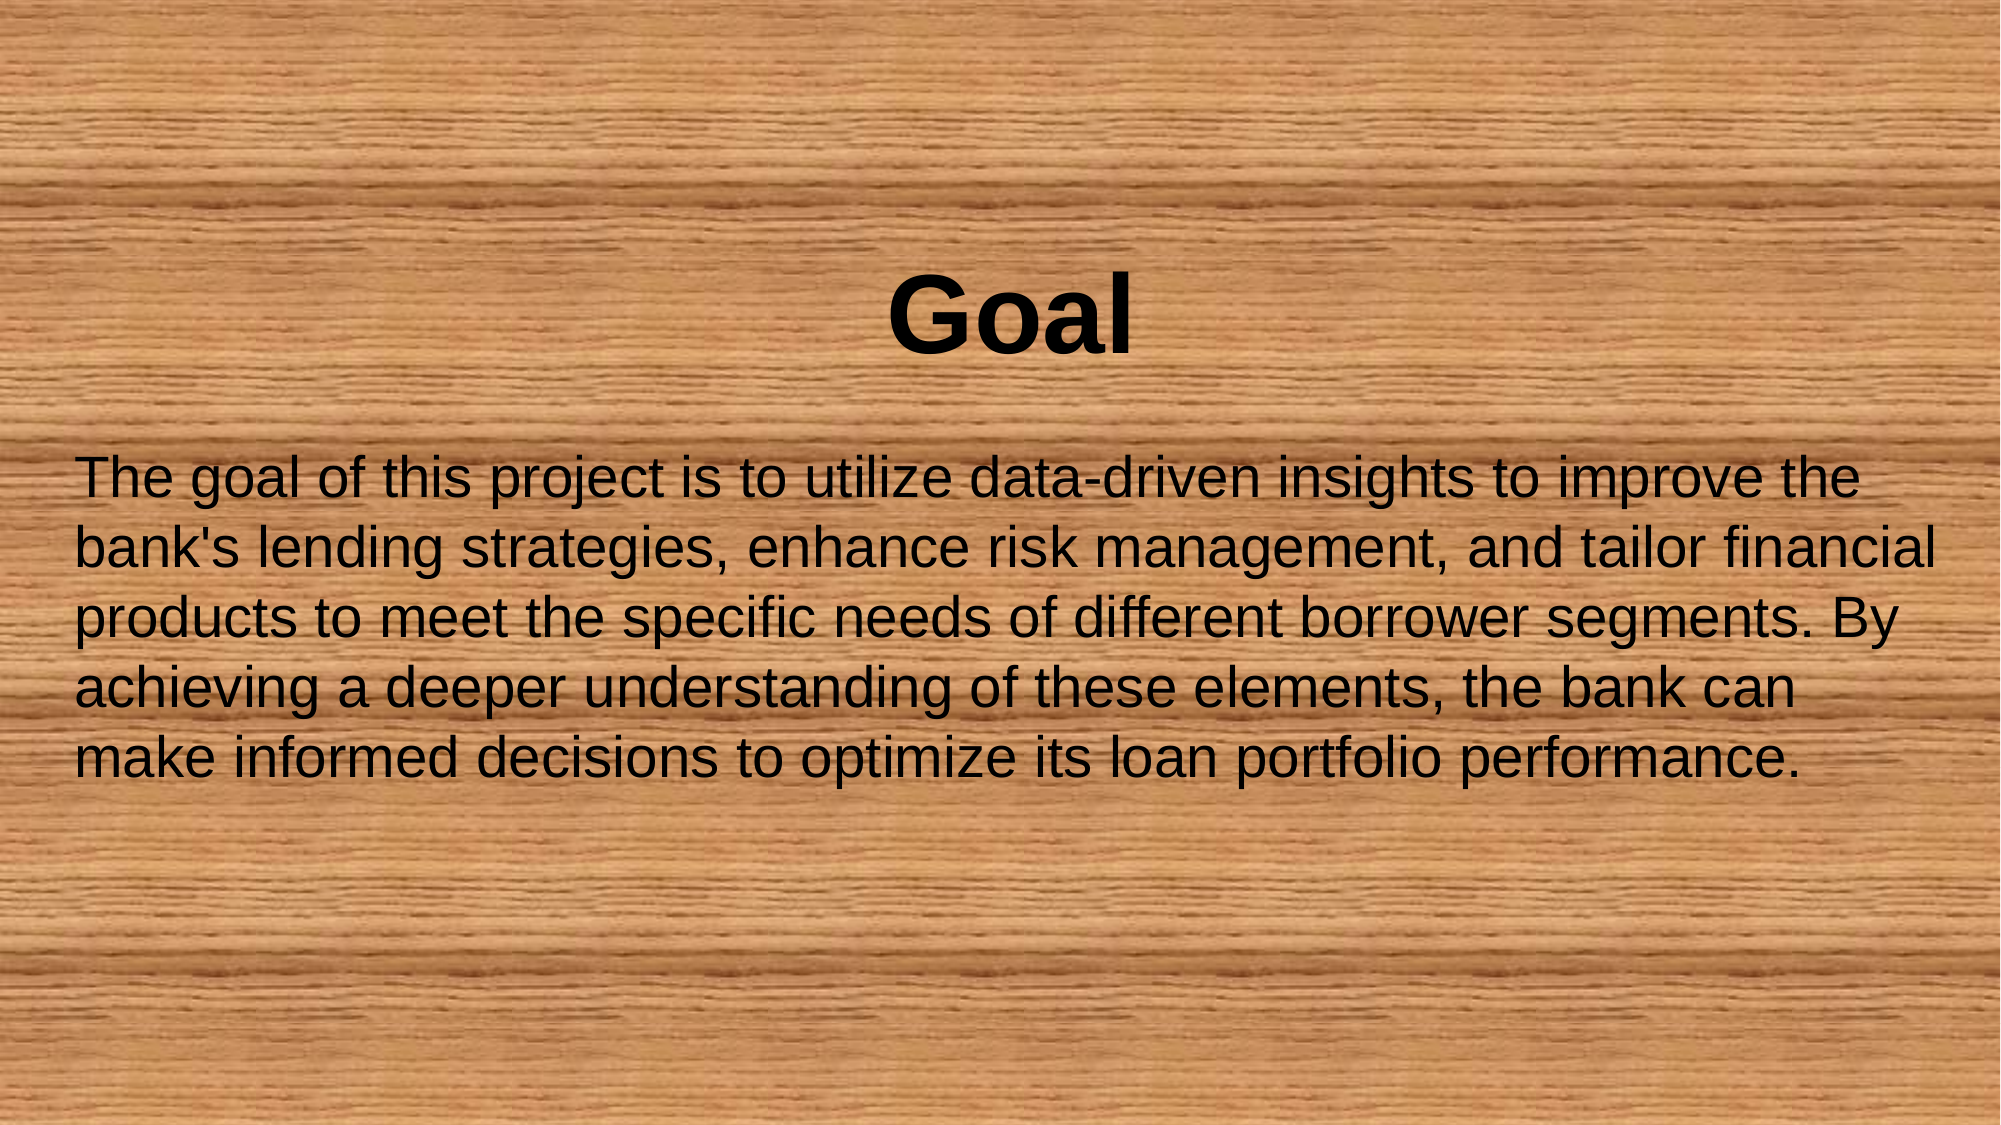

Goal
The goal of this project is to utilize data-driven insights to improve the bank's lending strategies, enhance risk management, and tailor financial products to meet the specific needs of different borrower segments. By achieving a deeper understanding of these elements, the bank can make informed decisions to optimize its loan portfolio performance.